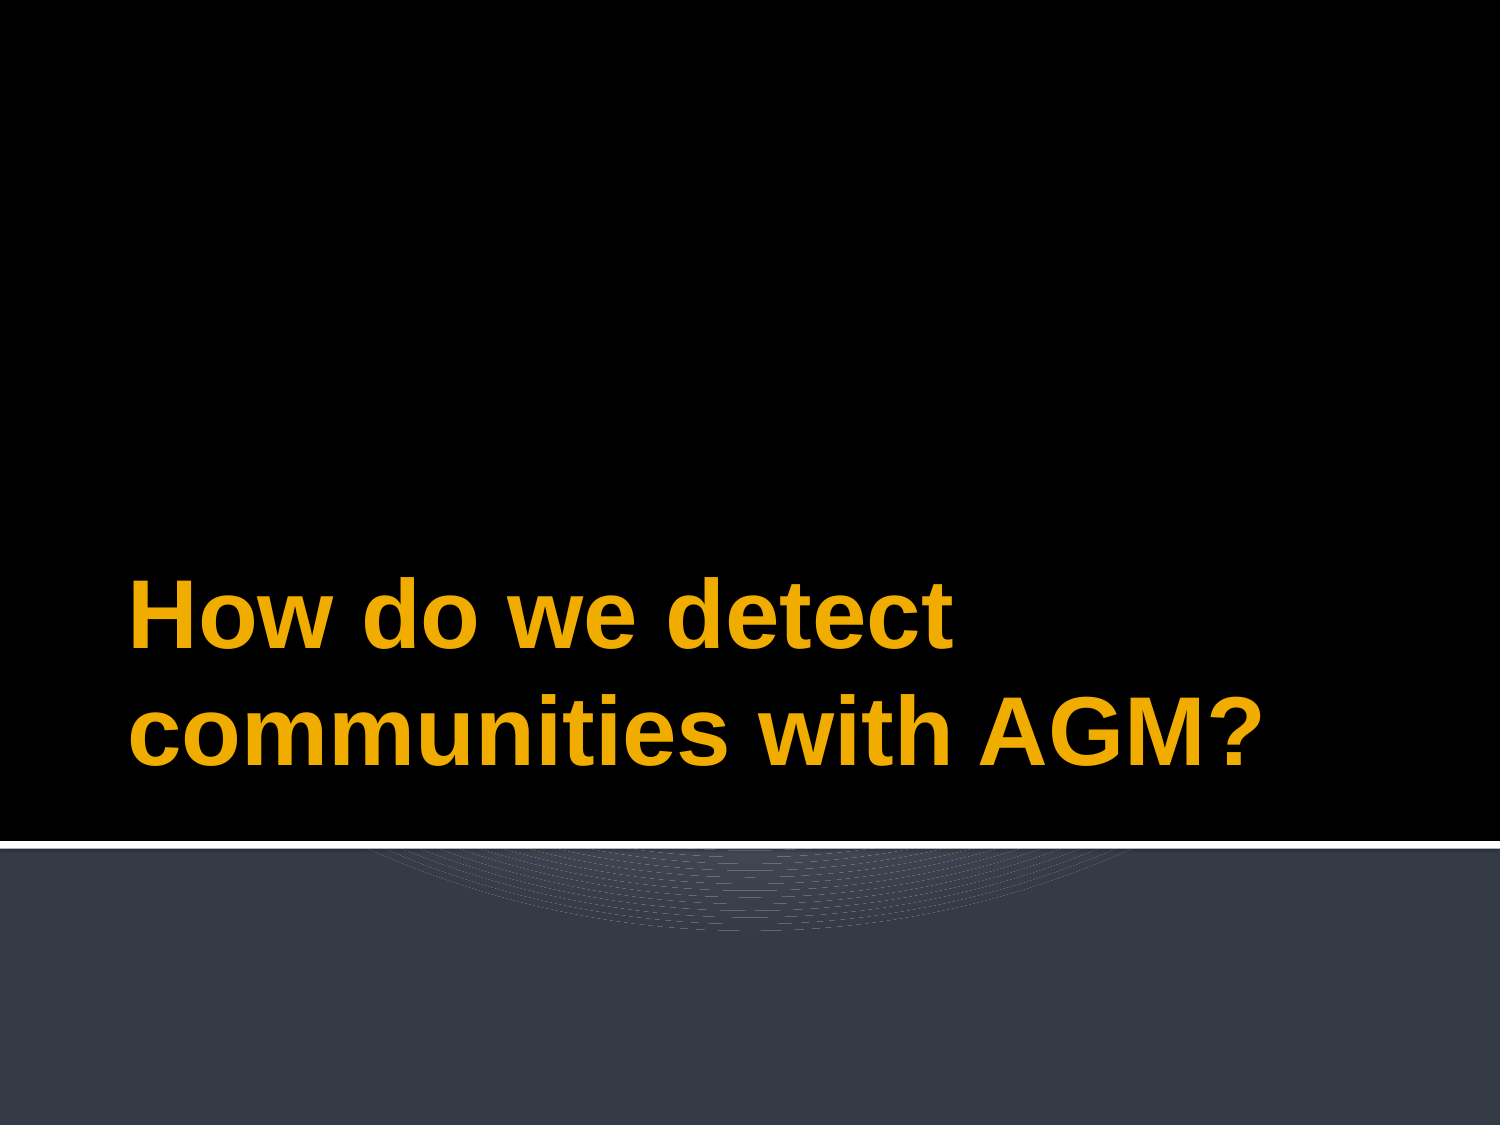

# How do we detect communities with AGM?